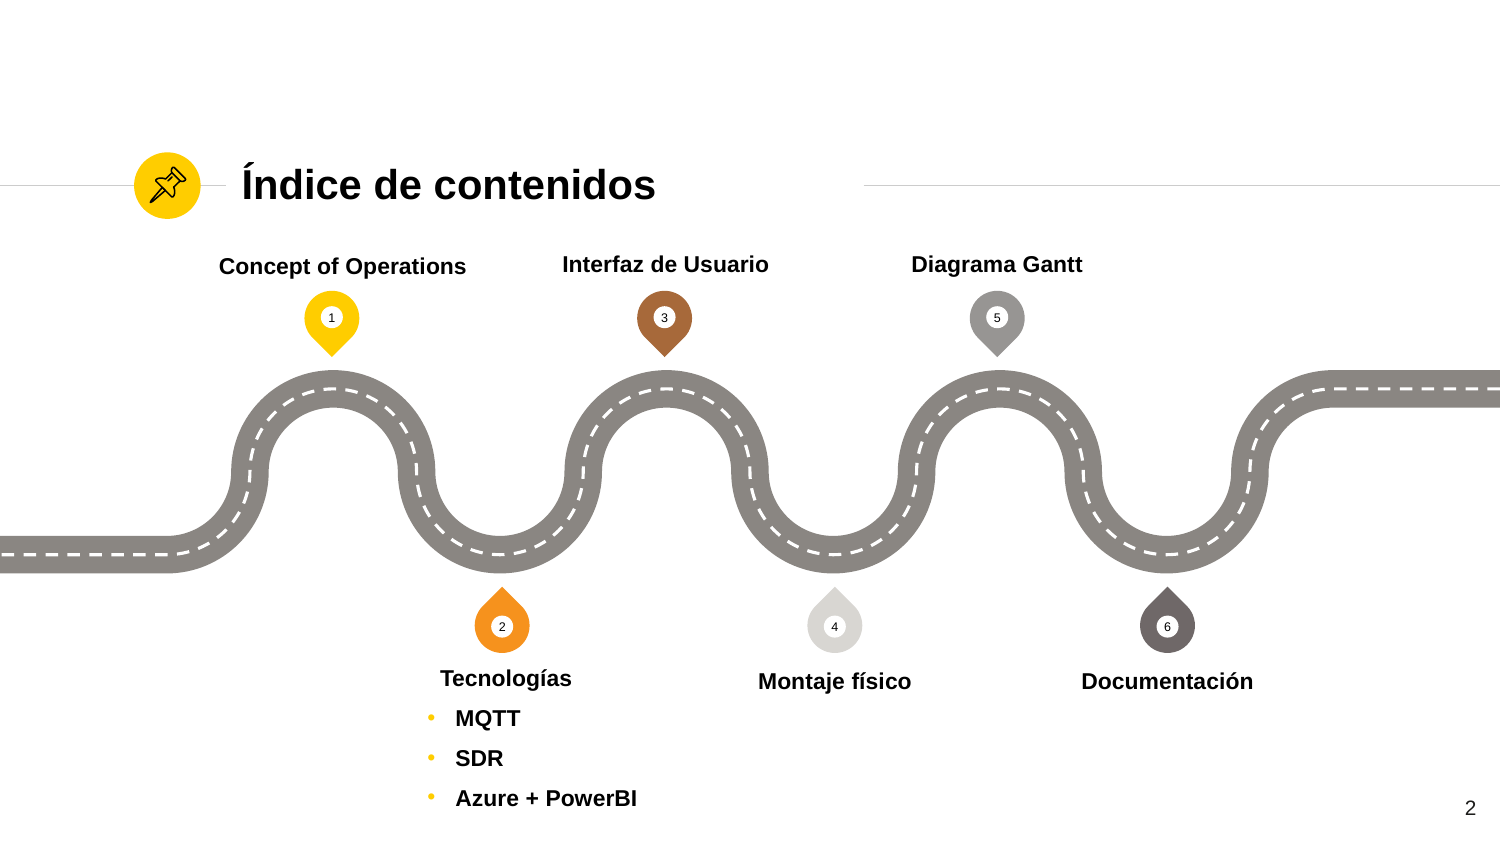

# Índice de contenidos

Interfaz de Usuario
Diagrama Gantt
Concept of Operations

1

3

5

2

4

6
Tecnologías
MQTT
SDR
Azure + PowerBI
Montaje físico
Documentación
2